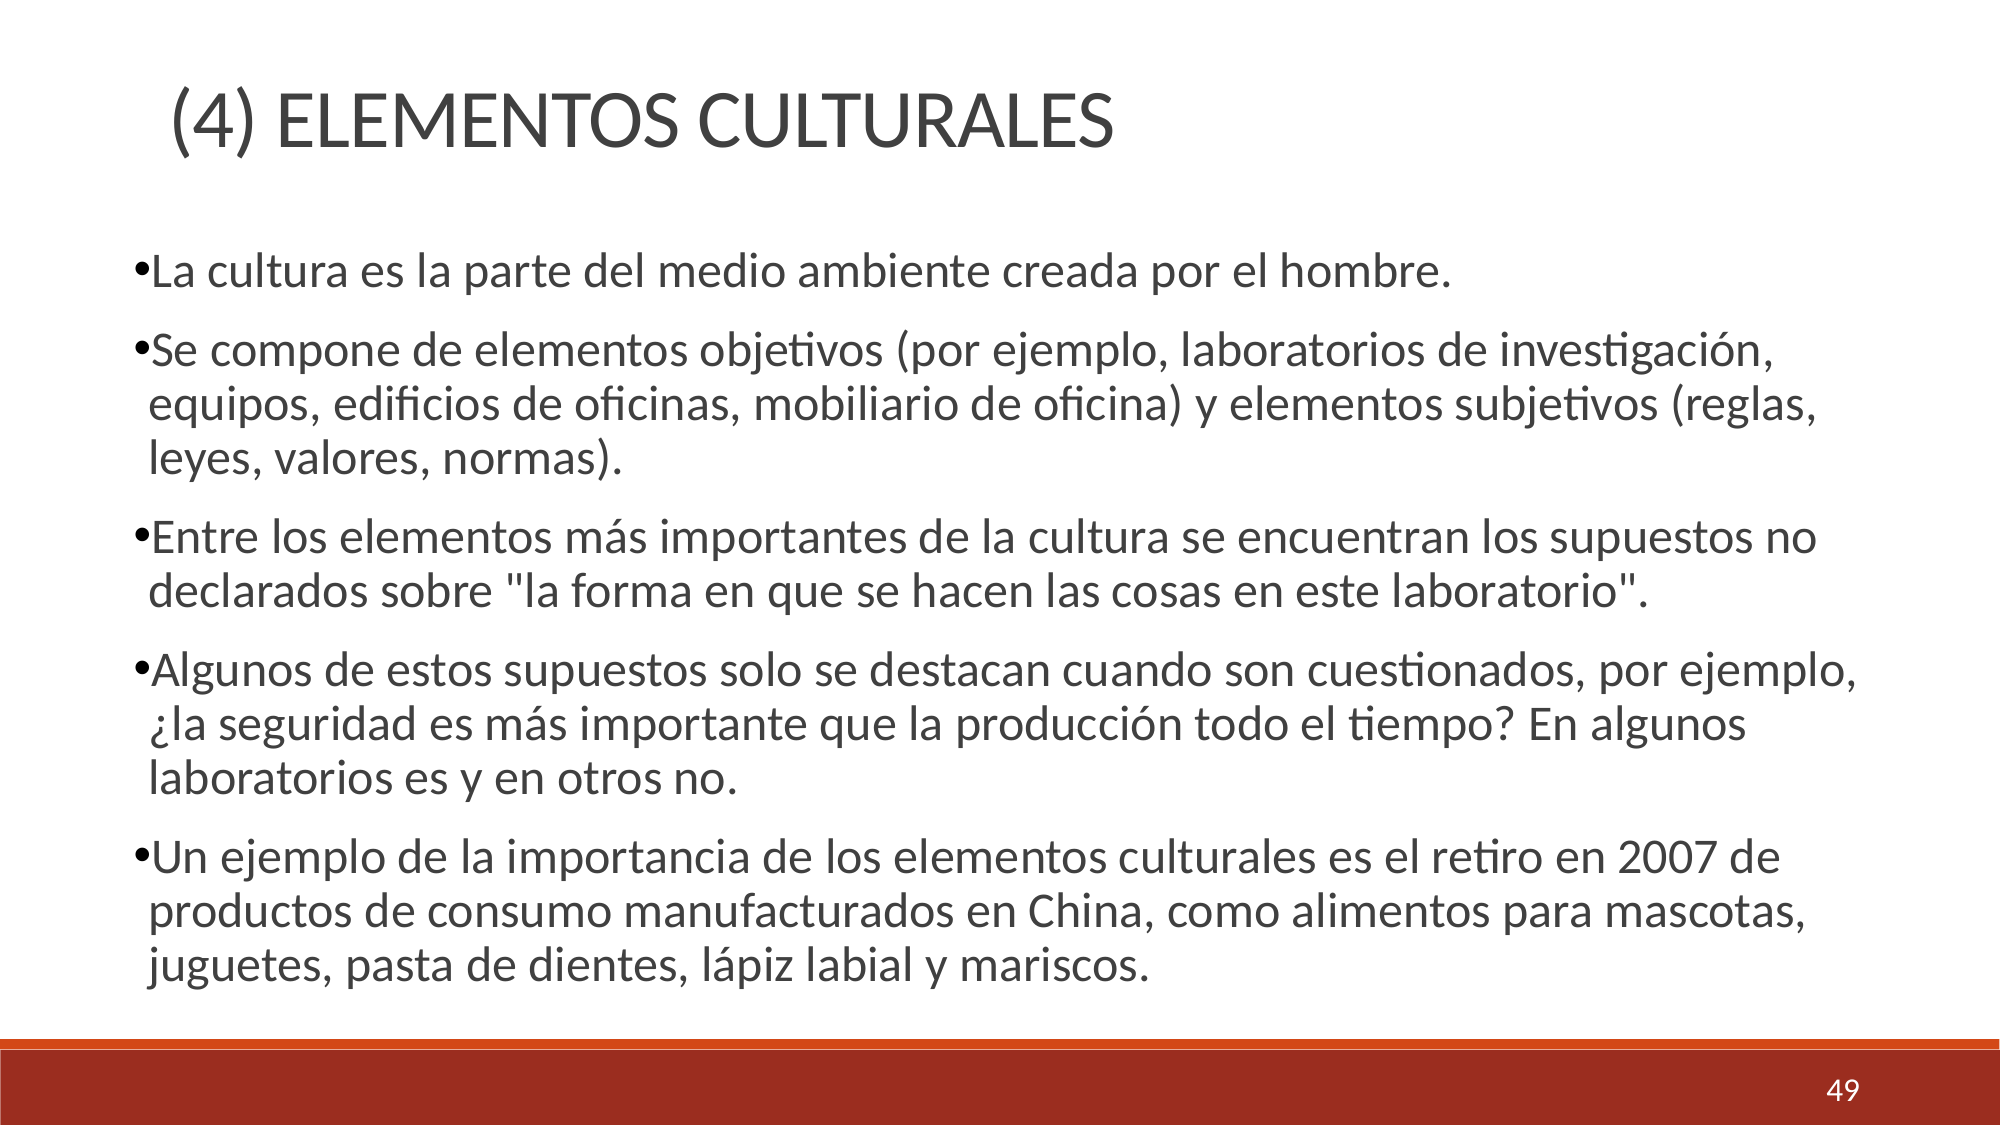

(4) ELEMENTOS CULTURALES
La cultura es la parte del medio ambiente creada por el hombre.
Se compone de elementos objetivos (por ejemplo, laboratorios de investigación, equipos, edificios de oficinas, mobiliario de oficina) y elementos subjetivos (reglas, leyes, valores, normas).
Entre los elementos más importantes de la cultura se encuentran los supuestos no declarados sobre "la forma en que se hacen las cosas en este laboratorio".
Algunos de estos supuestos solo se destacan cuando son cuestionados, por ejemplo, ¿la seguridad es más importante que la producción todo el tiempo? En algunos laboratorios es y en otros no.
Un ejemplo de la importancia de los elementos culturales es el retiro en 2007 de productos de consumo manufacturados en China, como alimentos para mascotas, juguetes, pasta de dientes, lápiz labial y mariscos.
49